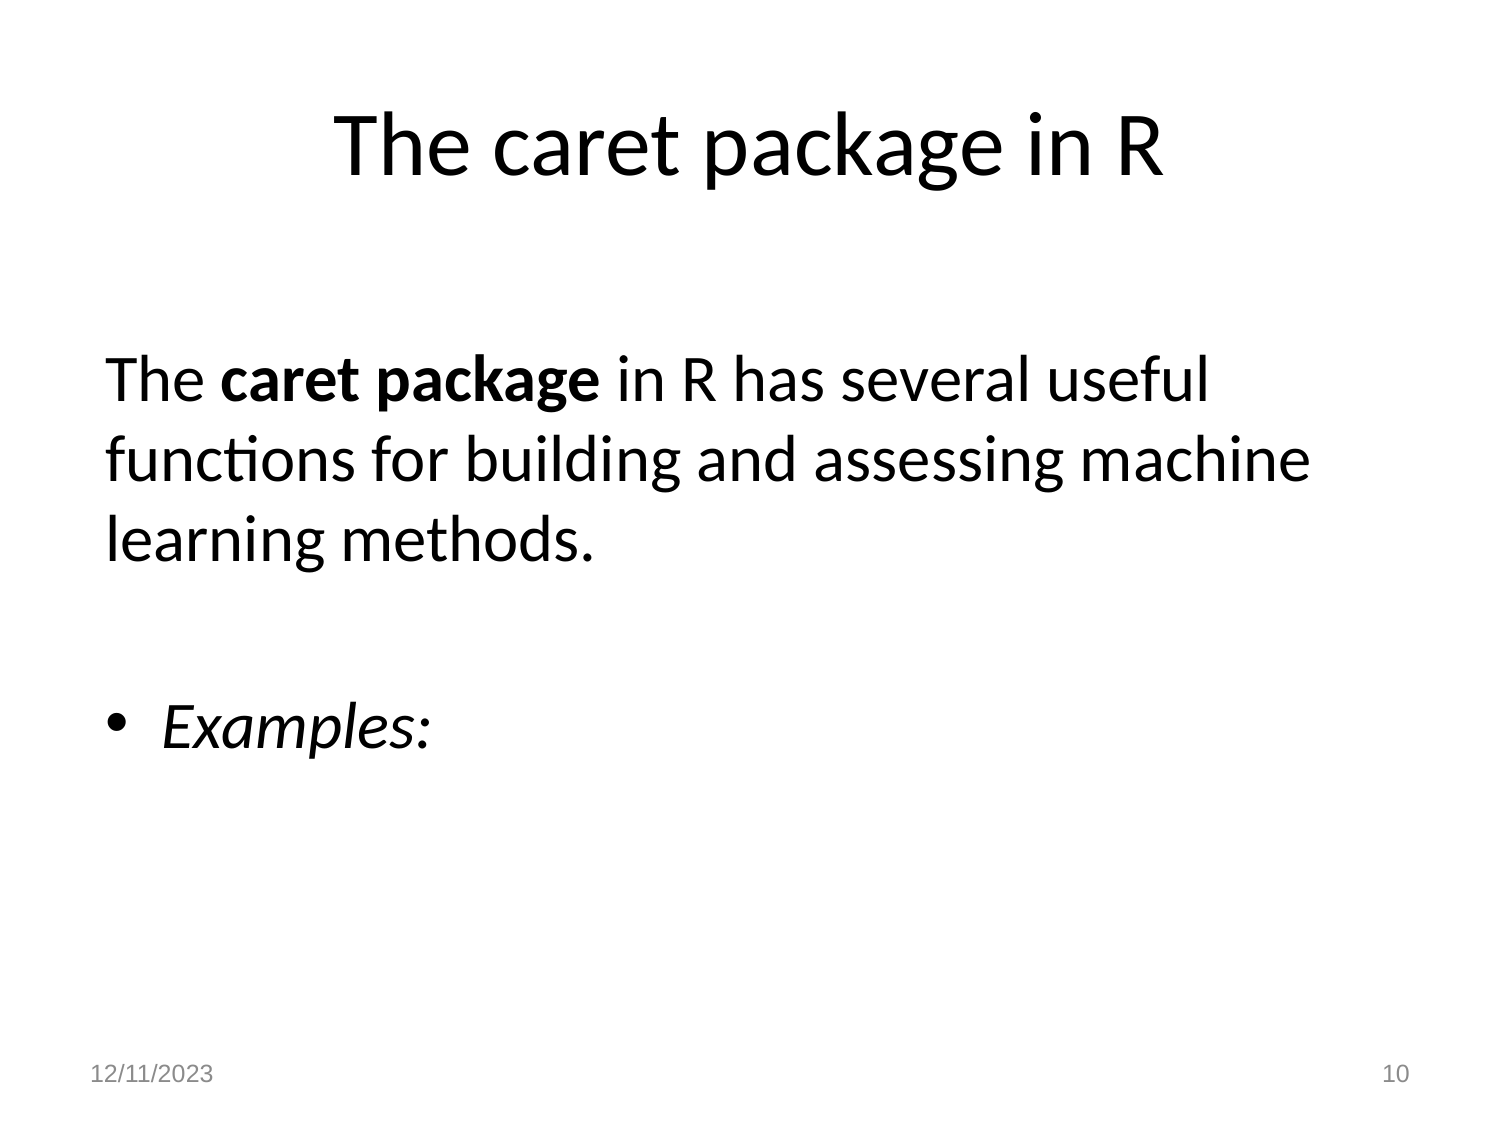

# The caret package in R
The caret package in R has several useful functions for building and assessing machine learning methods.

Examples:
12/11/2023
10